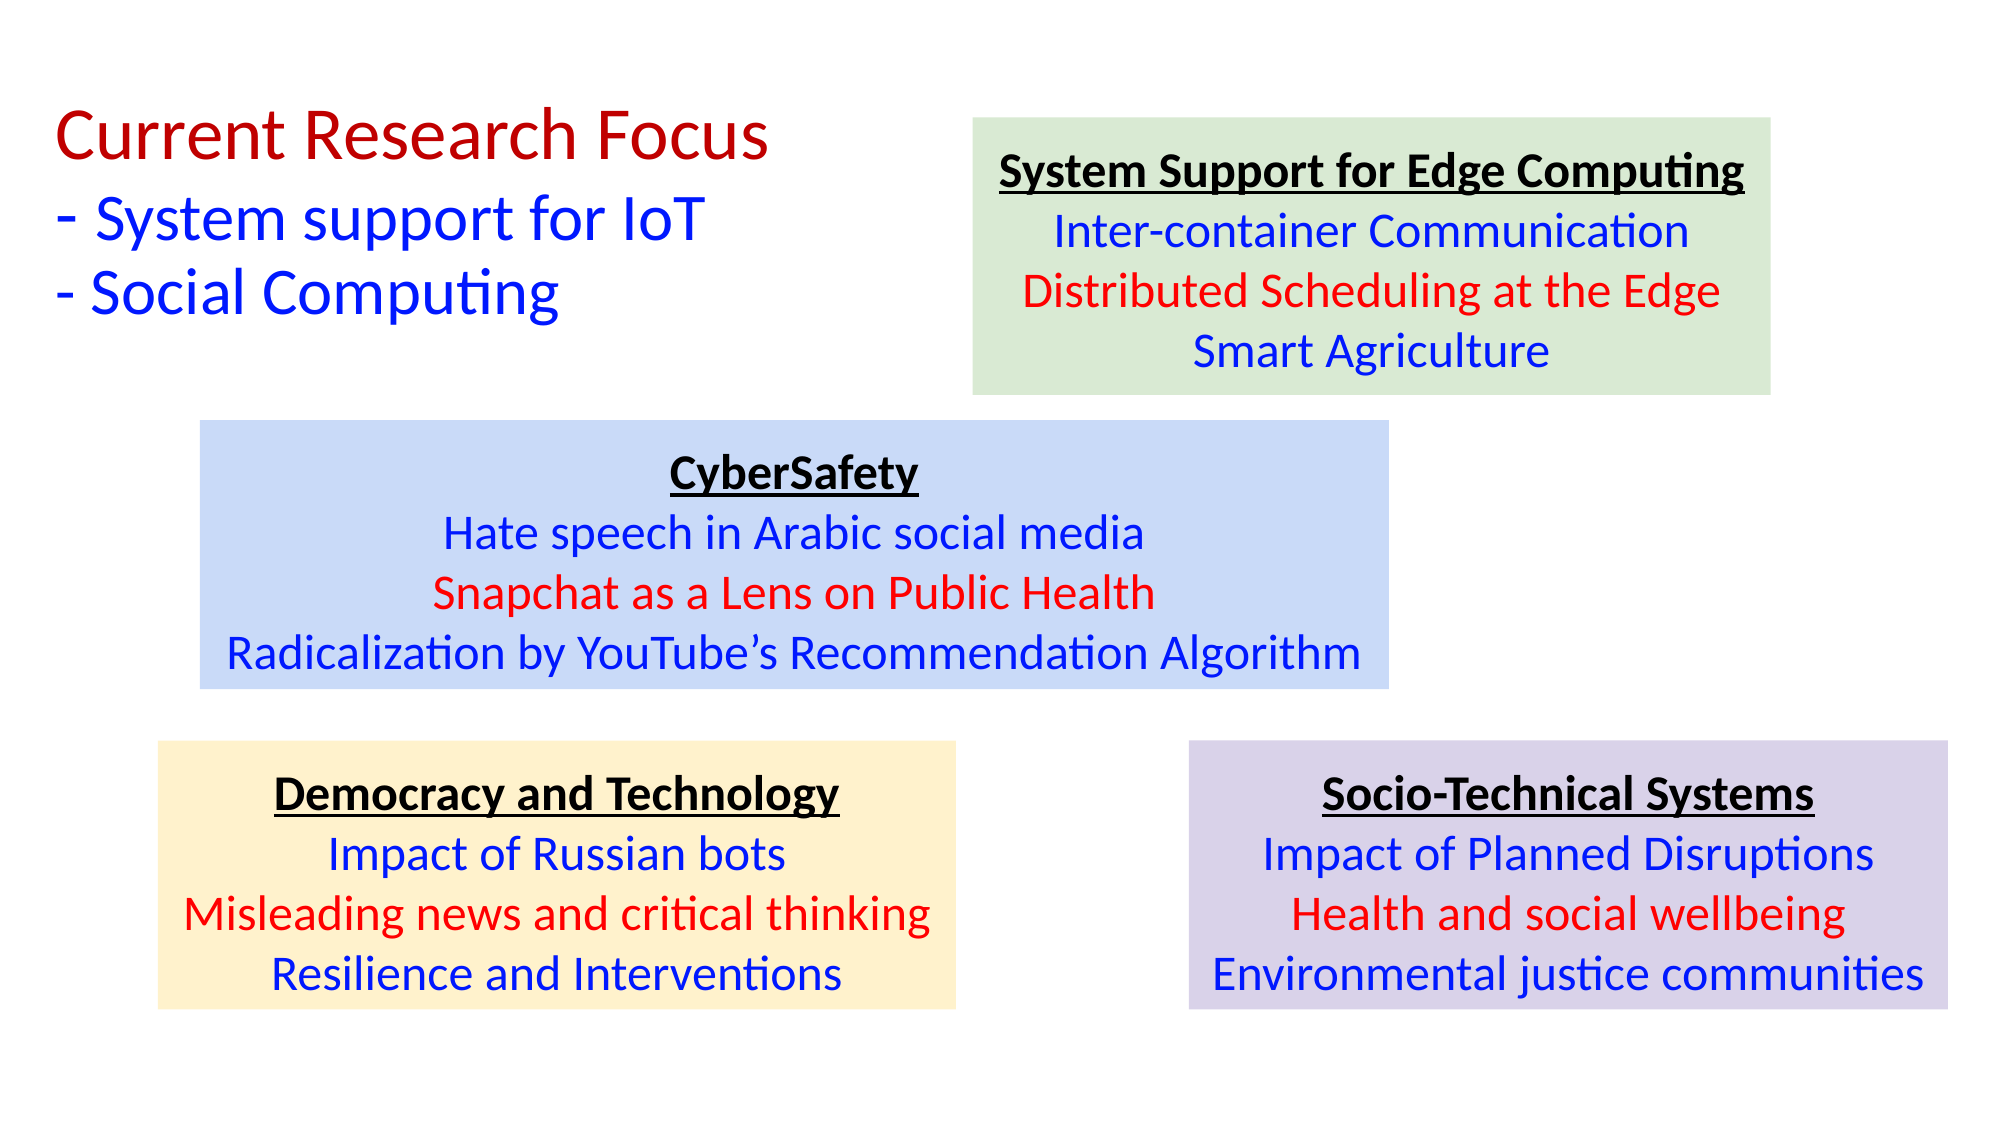

# Current Research Focus - System support for IoT - Social Computing
System Support for Edge Computing
Inter-container Communication
Distributed Scheduling at the Edge
Smart Agriculture

CyberSafety
Hate speech in Arabic social media
Snapchat as a Lens on Public Health
Radicalization by YouTube’s Recommendation Algorithm

Socio-Technical Systems
Impact of Planned Disruptions
Health and social wellbeing
Environmental justice communities

Democracy and Technology
Impact of Russian bots
Misleading news and critical thinking
Resilience and Interventions